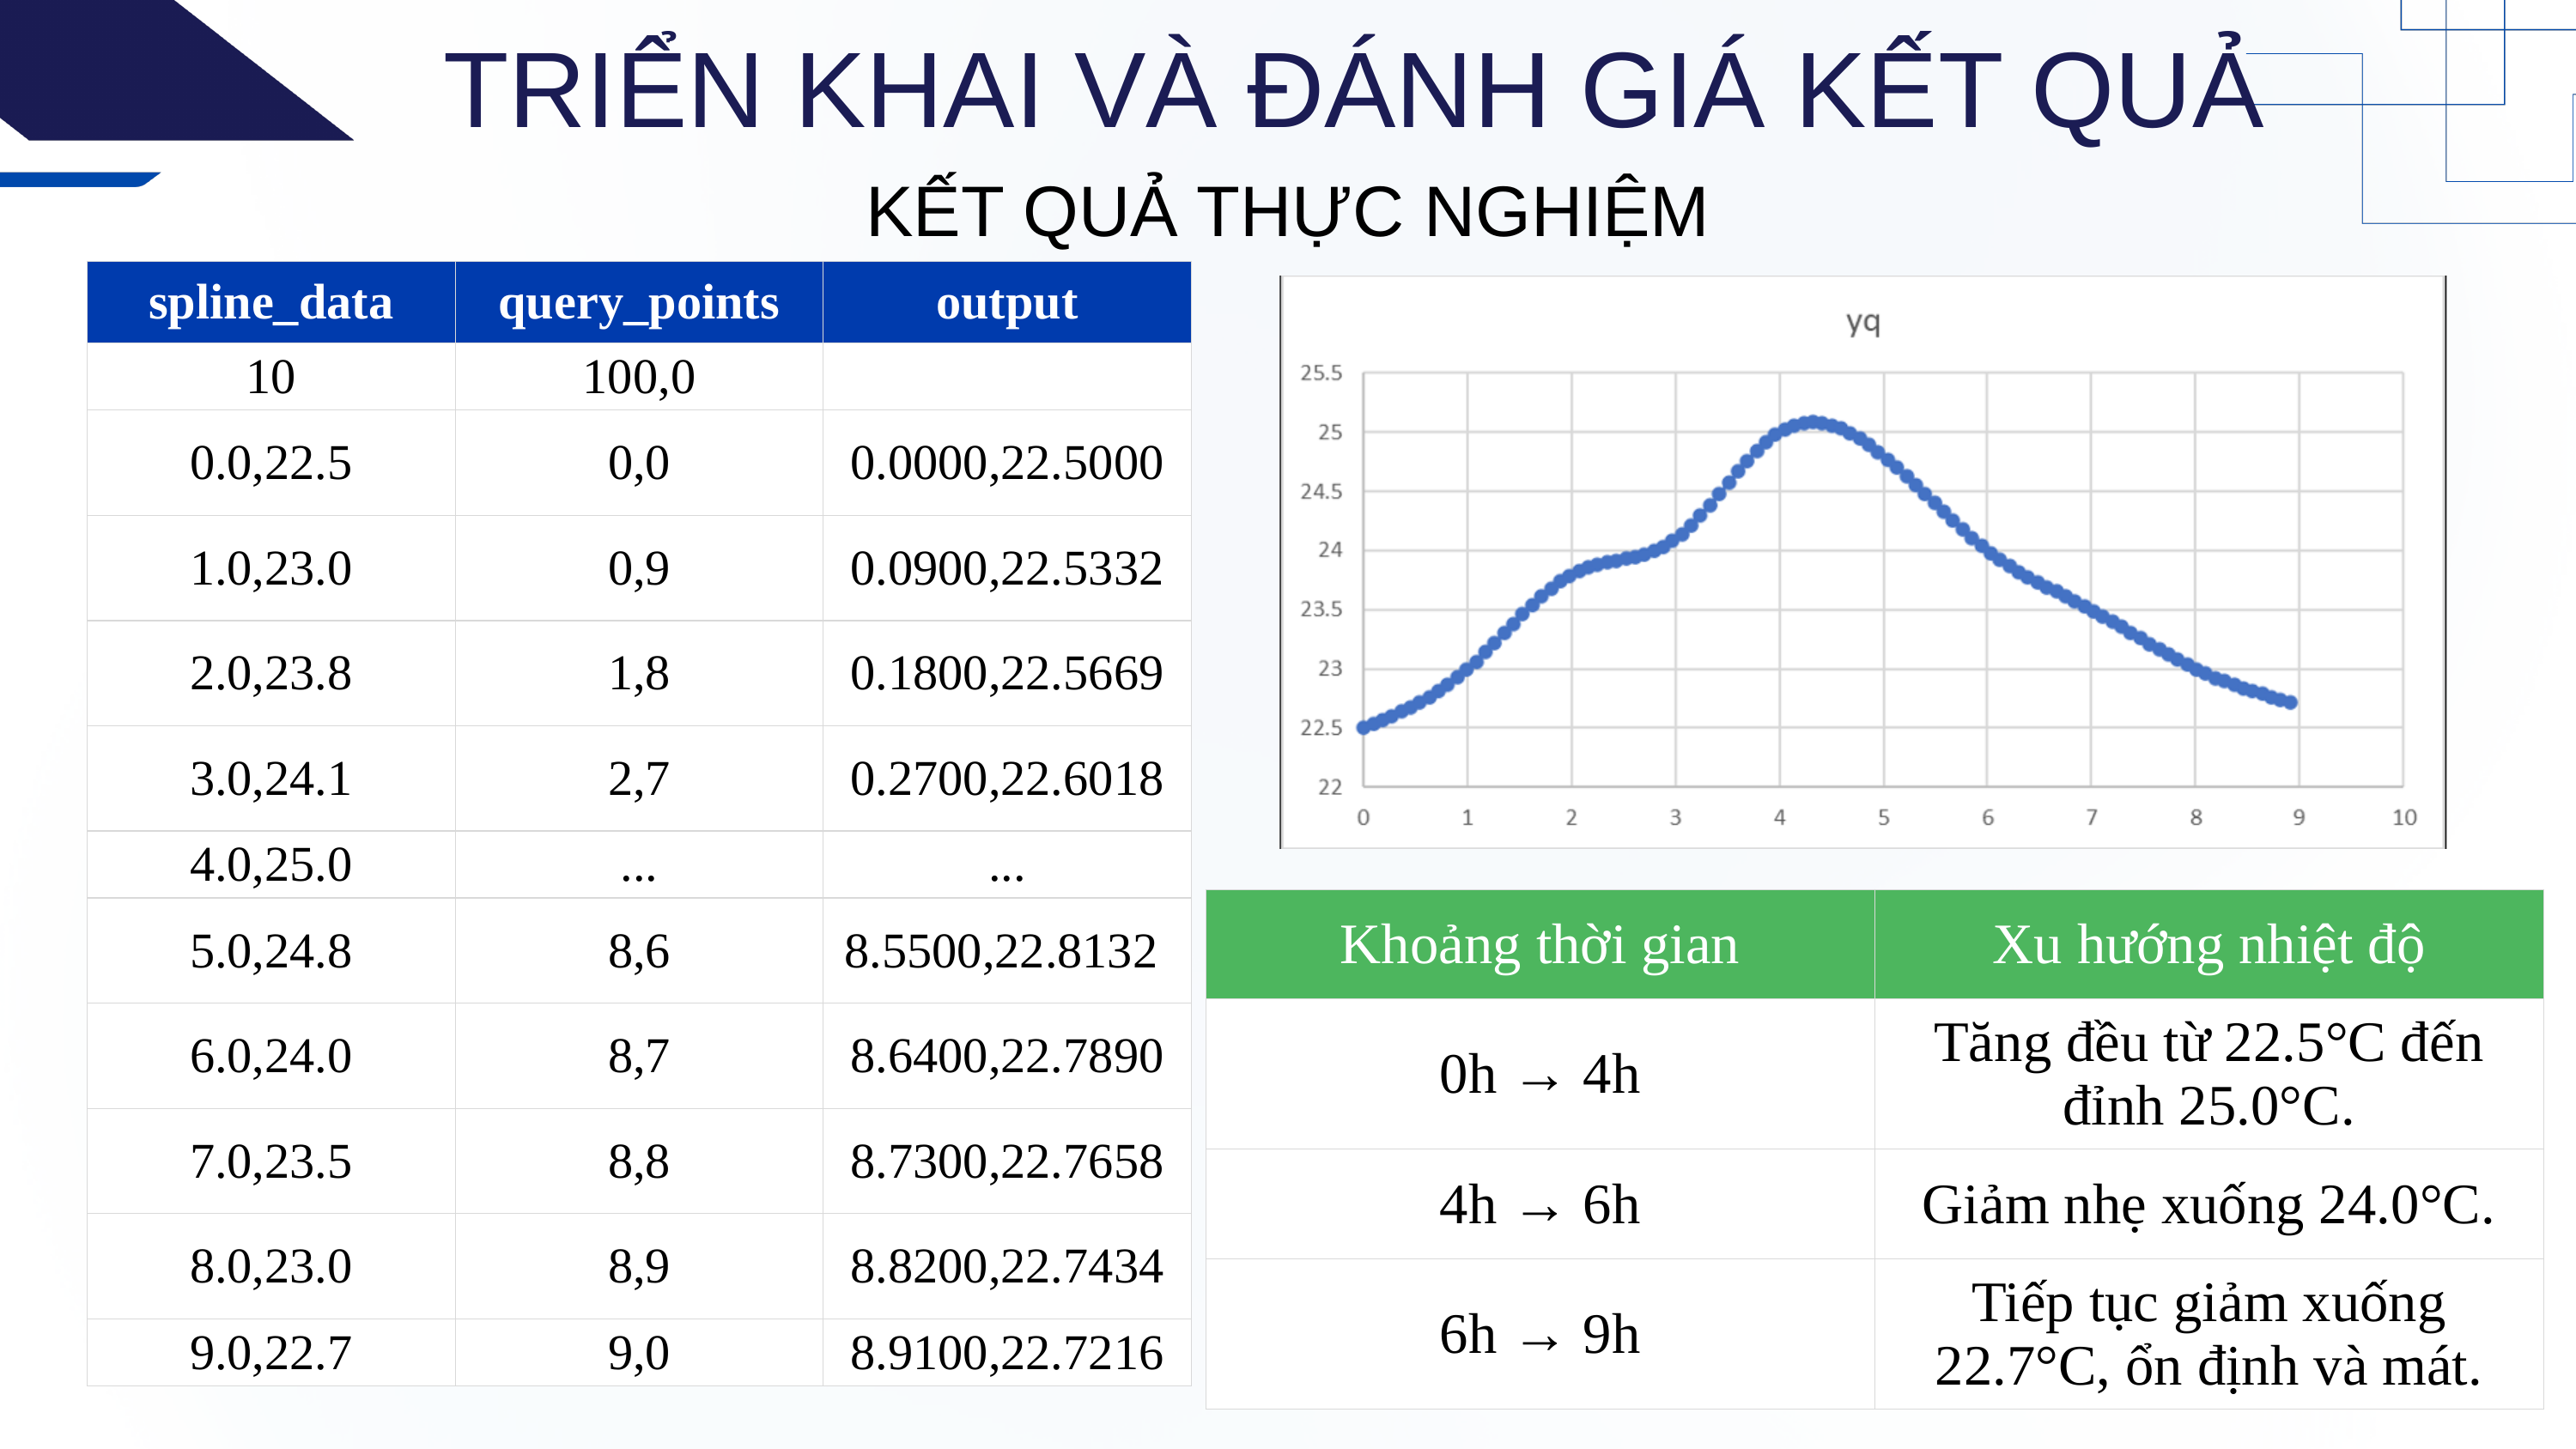

TRIỂN KHAI VÀ ĐÁNH GIÁ KẾT QUẢ
KẾT QUẢ THỰC NGHIỆM

| spline\_data | query\_points | output |
| --- | --- | --- |
| 10 | 100,0 |  |
| 0.0,22.5 | 0,0 | 0.0000,22.5000 |
| 1.0,23.0 | 0,9 | 0.0900,22.5332 |
| 2.0,23.8 | 1,8 | 0.1800,22.5669 |
| 3.0,24.1 | 2,7 | 0.2700,22.6018 |
| 4.0,25.0 | ... | ... |
| 5.0,24.8 | 8,6 | 8.5500,22.8132 |
| 6.0,24.0 | 8,7 | 8.6400,22.7890 |
| 7.0,23.5 | 8,8 | 8.7300,22.7658 |
| 8.0,23.0 | 8,9 | 8.8200,22.7434 |
| 9.0,22.7 | 9,0 | 8.9100,22.7216 |

| Khoảng thời gian | Xu hướng nhiệt độ |
| --- | --- |
| 0h → 4h | Tăng đều từ 22.5°C đến đỉnh 25.0°C. |
| 4h → 6h | Giảm nhẹ xuống 24.0°C. |
| 6h → 9h | Tiếp tục giảm xuống 22.7°C, ổn định và mát. |